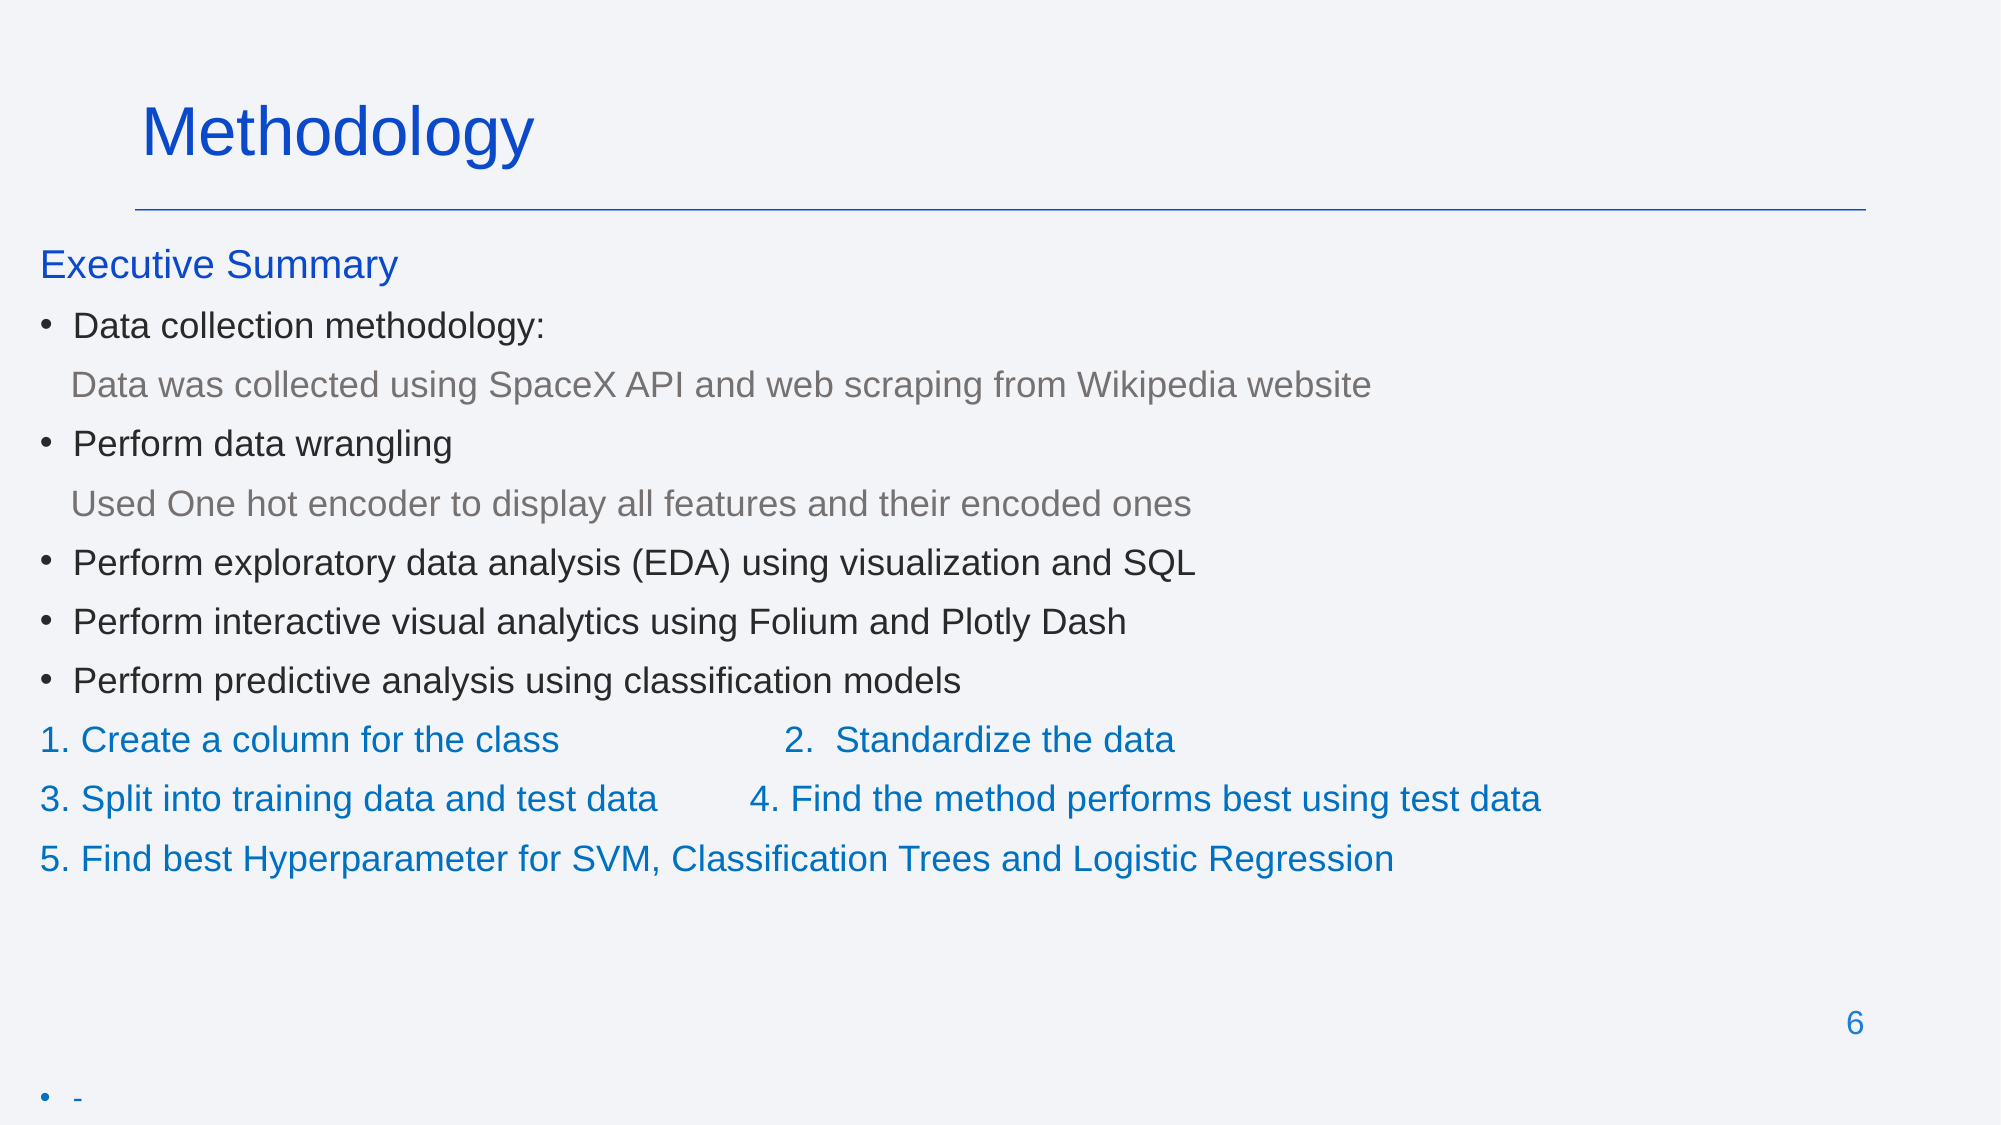

Methodology
Executive Summary
Data collection methodology:
   Data was collected using SpaceX API and web scraping from Wikipedia website
Perform data wrangling
   Used One hot encoder to display all features and their encoded ones
Perform exploratory data analysis (EDA) using visualization and SQL
Perform interactive visual analytics using Folium and Plotly Dash
Perform predictive analysis using classification models
1. Create a column for the class                      2.  Standardize the data
3. Split into training data and test data         4. Find the method performs best using test data
5. Find best Hyperparameter for SVM, Classification Trees and Logistic Regression

-

6